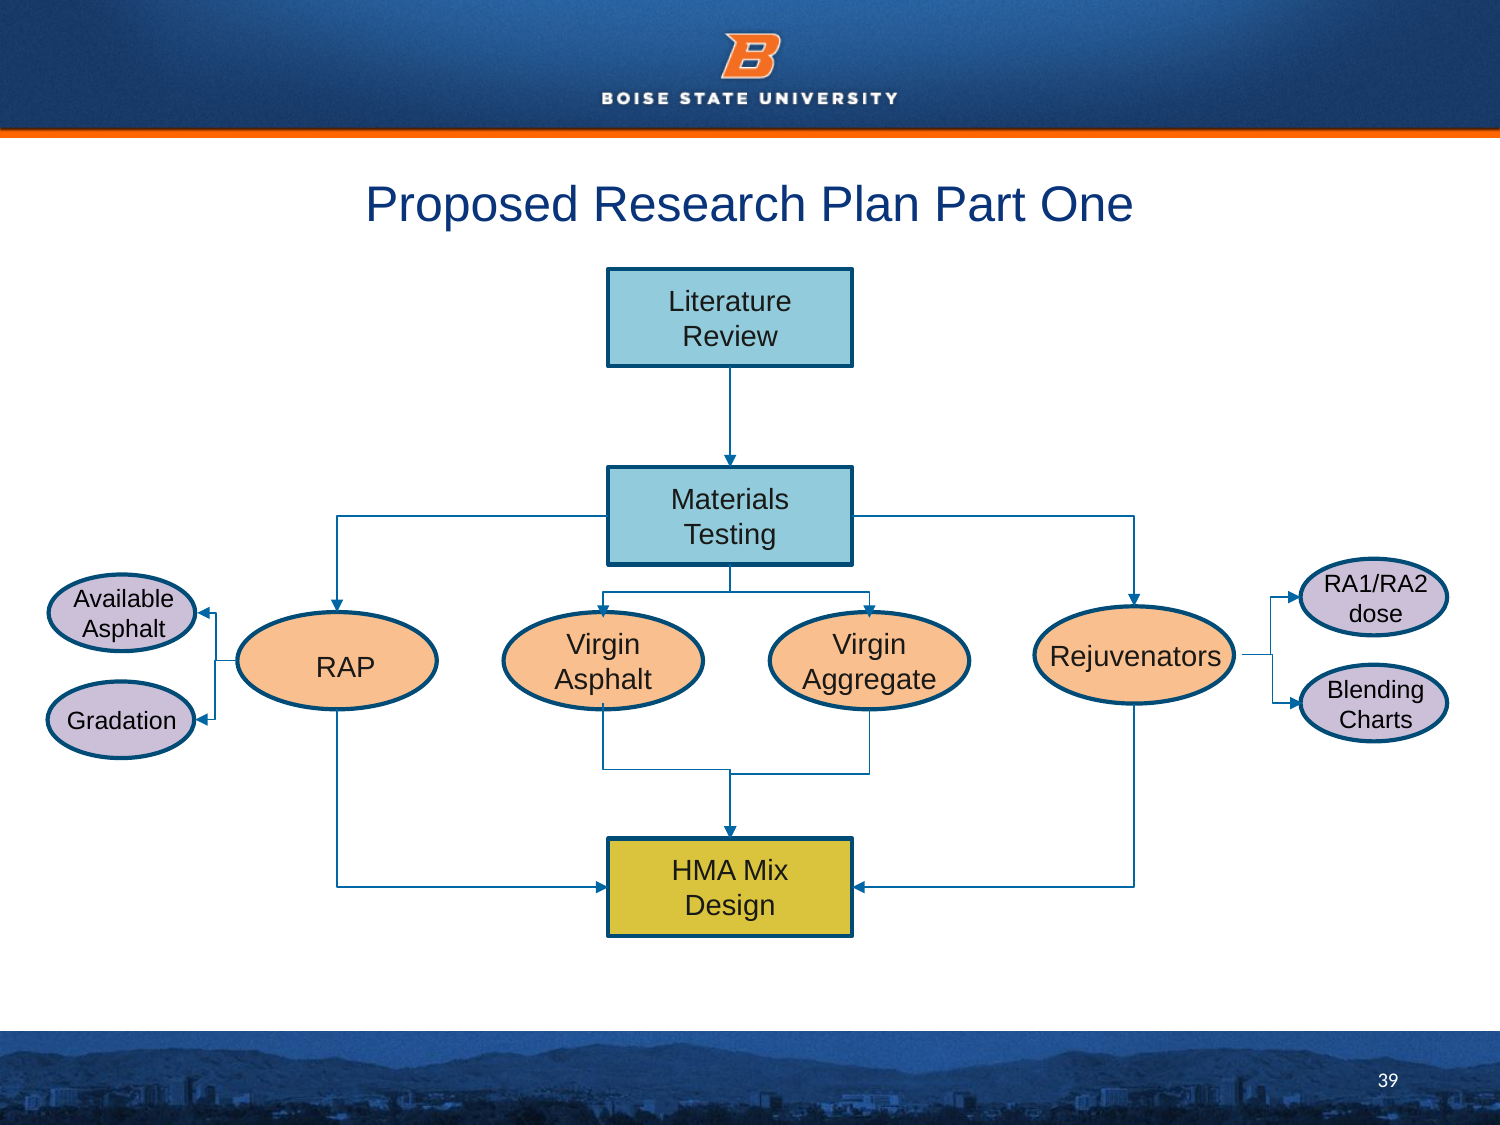

Proposed Research Plan Part One

Literature Review

Materials Testing

RA1/RA2 dose

Available Asphalt

Virgin Aggregate
Virgin Asphalt
Rejuvenators
RAP

Blending Charts

Gradation

HMA Mix
Design